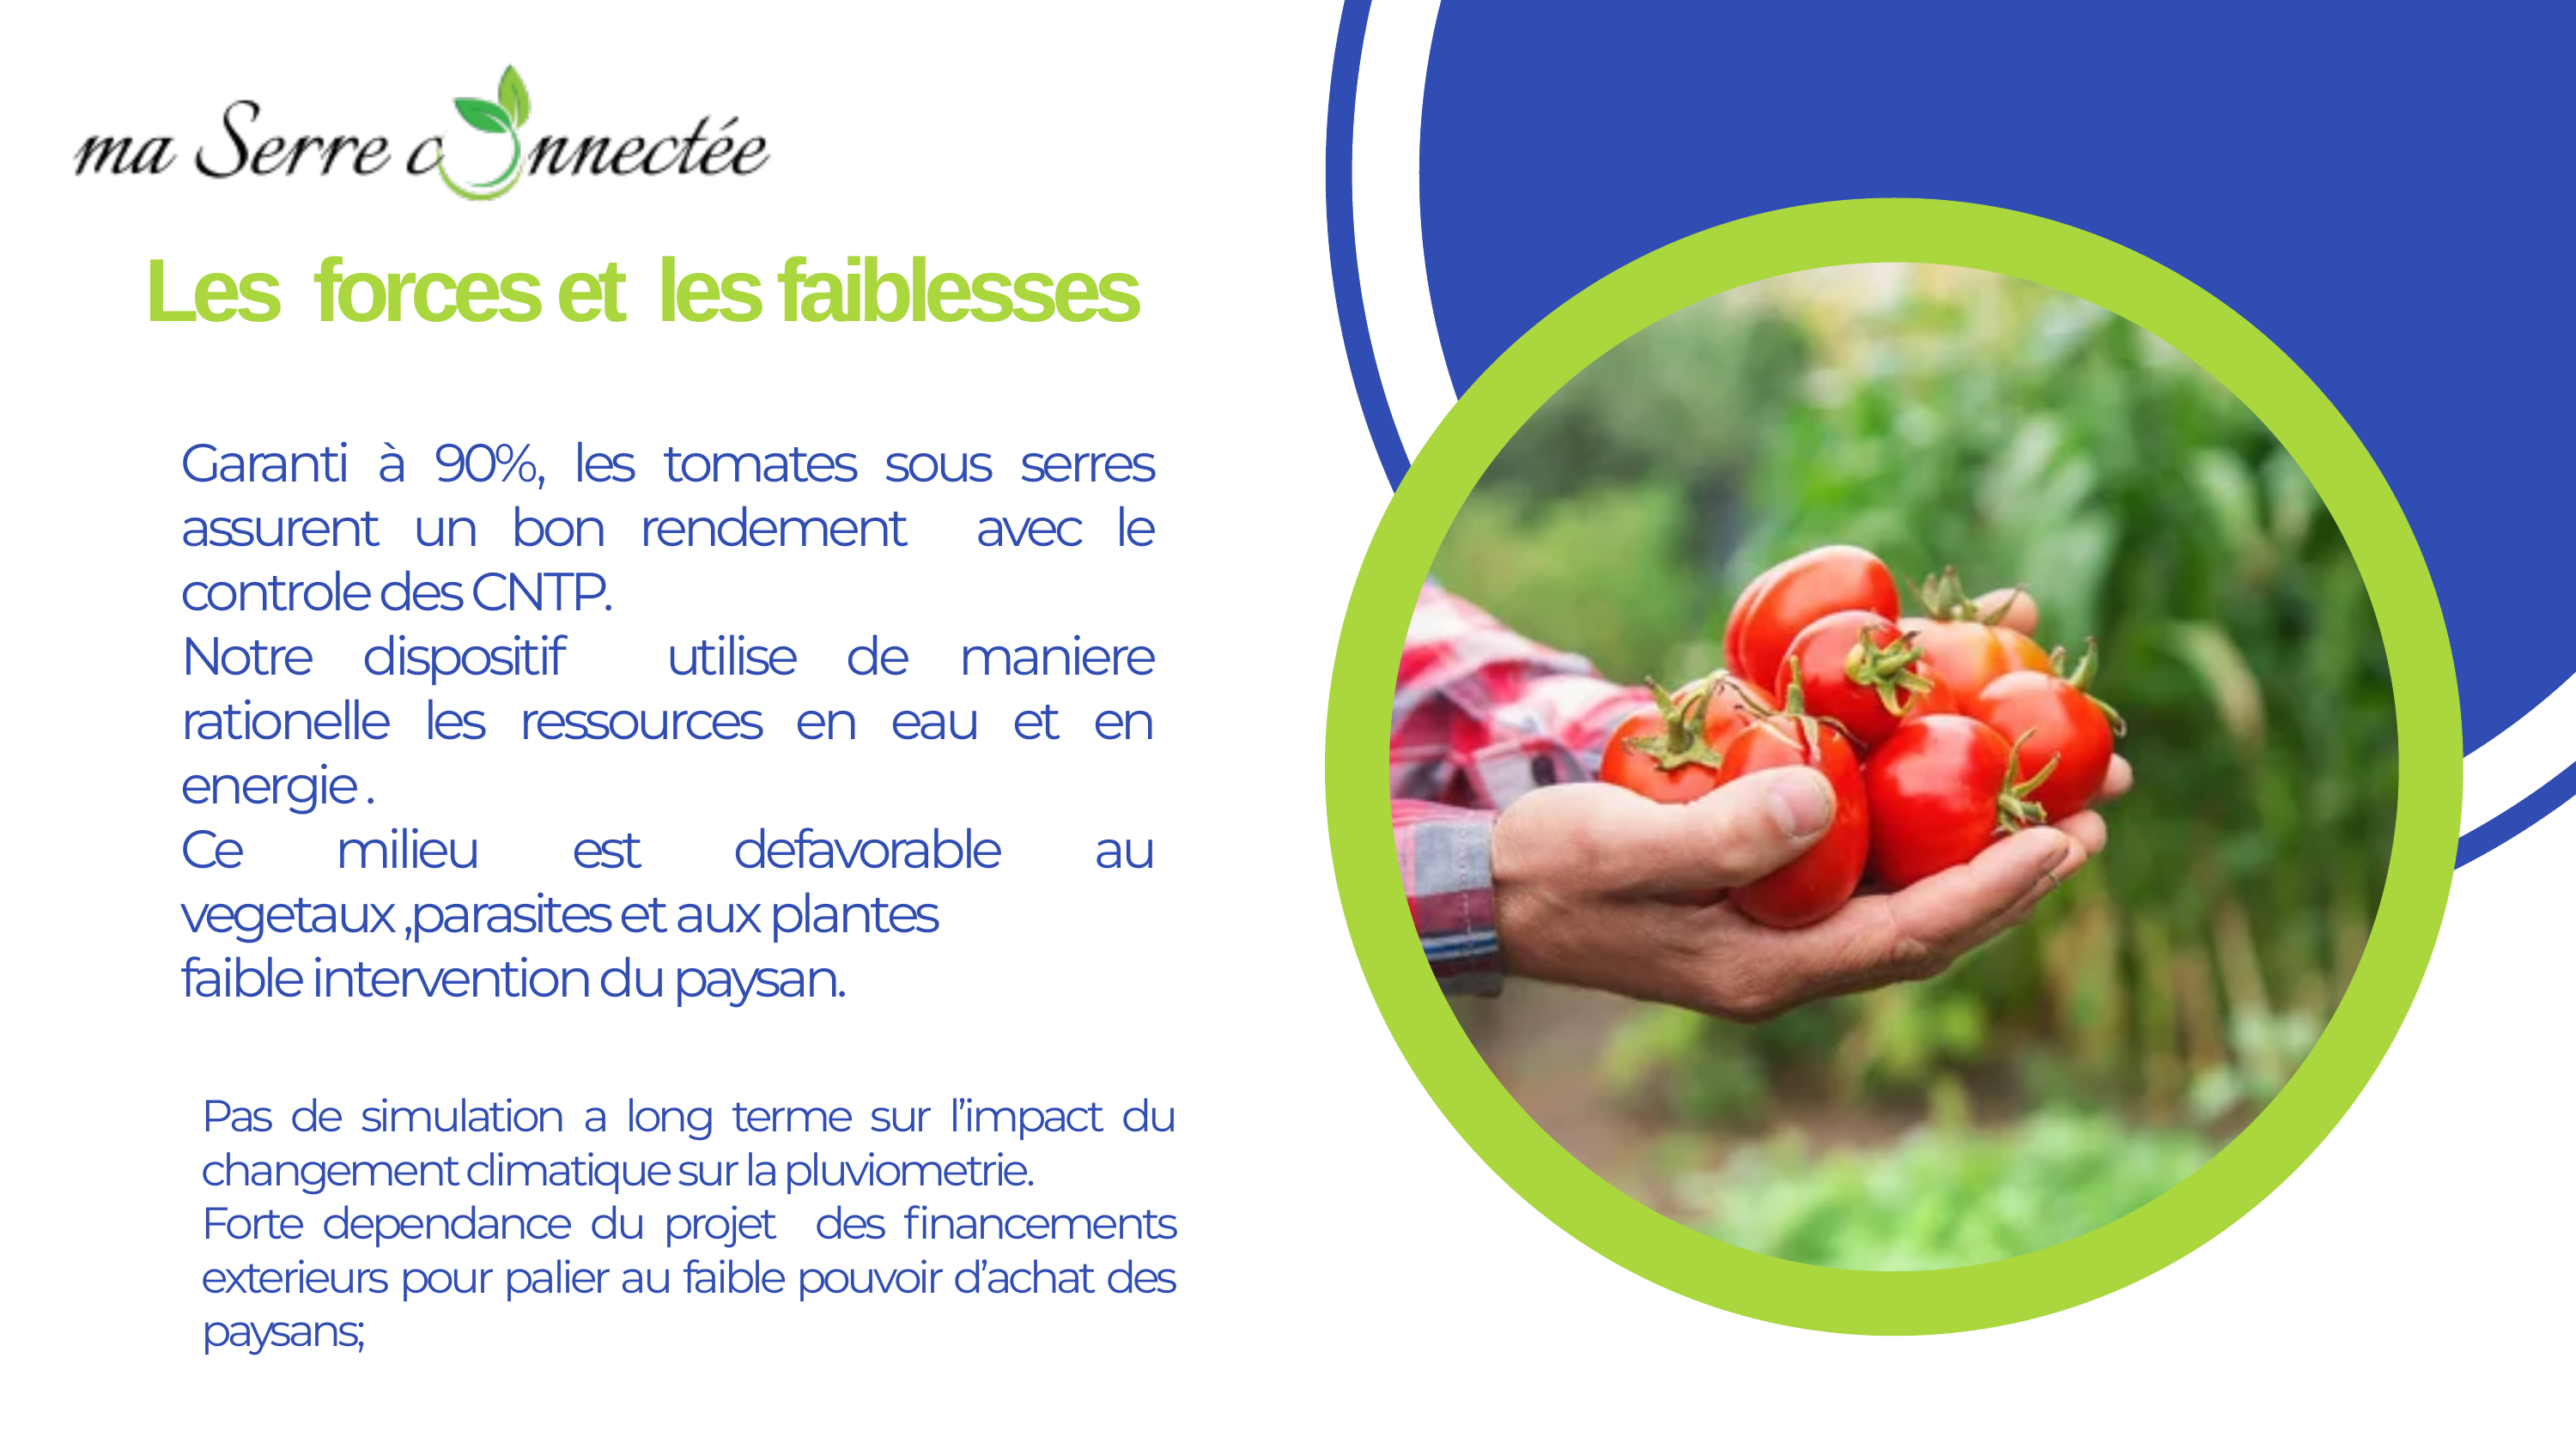

Les  forces et  les faiblesses

Garanti à 90%, les tomates sous serres assurent un bon rendement  avec le controle des CNTP.
Notre dispositif  utilise de maniere rationelle les ressources en eau et en energie .
Ce milieu est defavorable au vegetaux ,parasites et aux plantes
faible intervention du paysan.
Pas de simulation a long terme sur l’impact du changement climatique sur la pluviometrie.
Forte dependance du projet  des financements exterieurs pour palier au faible pouvoir d’achat des paysans;